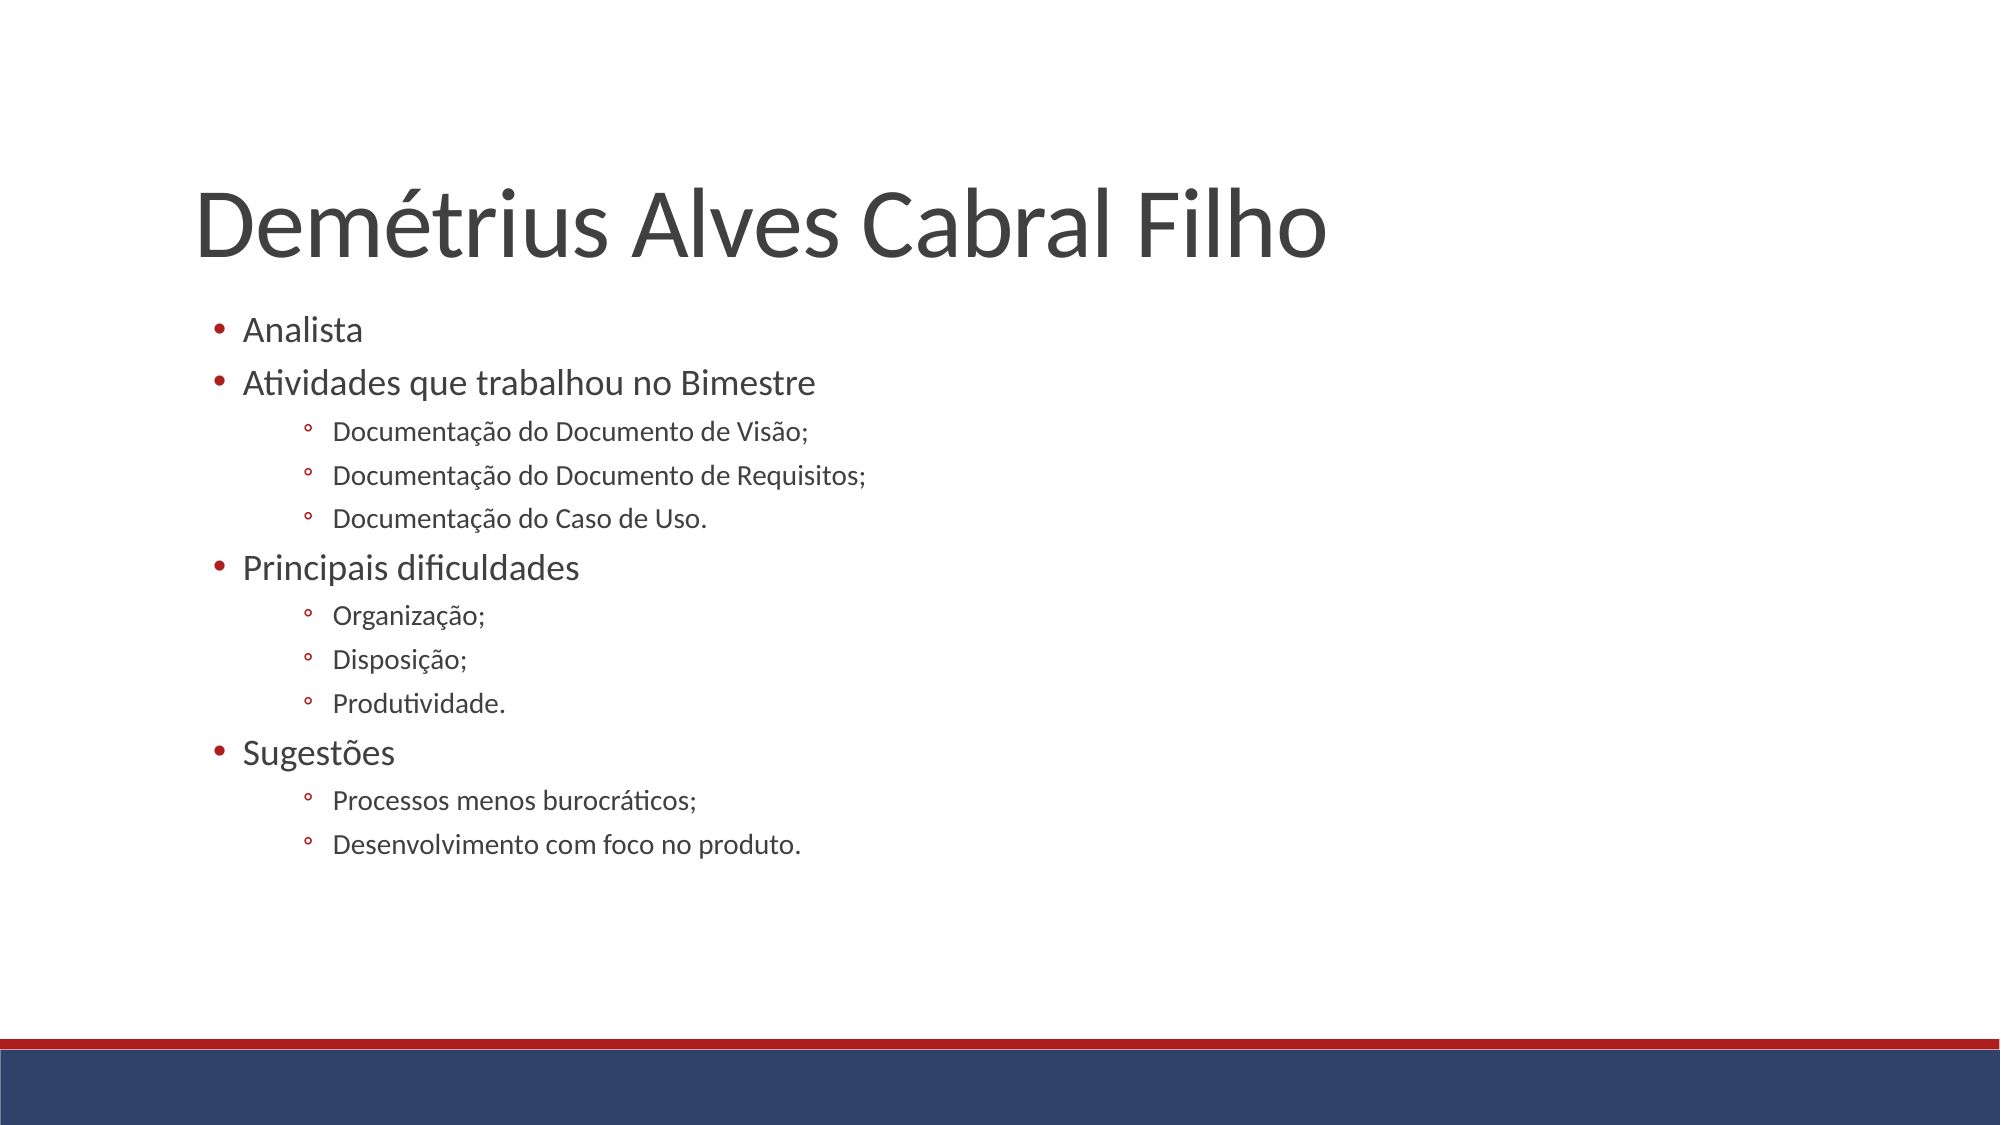

Demétrius Alves Cabral Filho
Analista
Atividades que trabalhou no Bimestre
Documentação do Documento de Visão;
Documentação do Documento de Requisitos;
Documentação do Caso de Uso.
Principais dificuldades
Organização;
Disposição;
Produtividade.
Sugestões
Processos menos burocráticos;
Desenvolvimento com foco no produto.